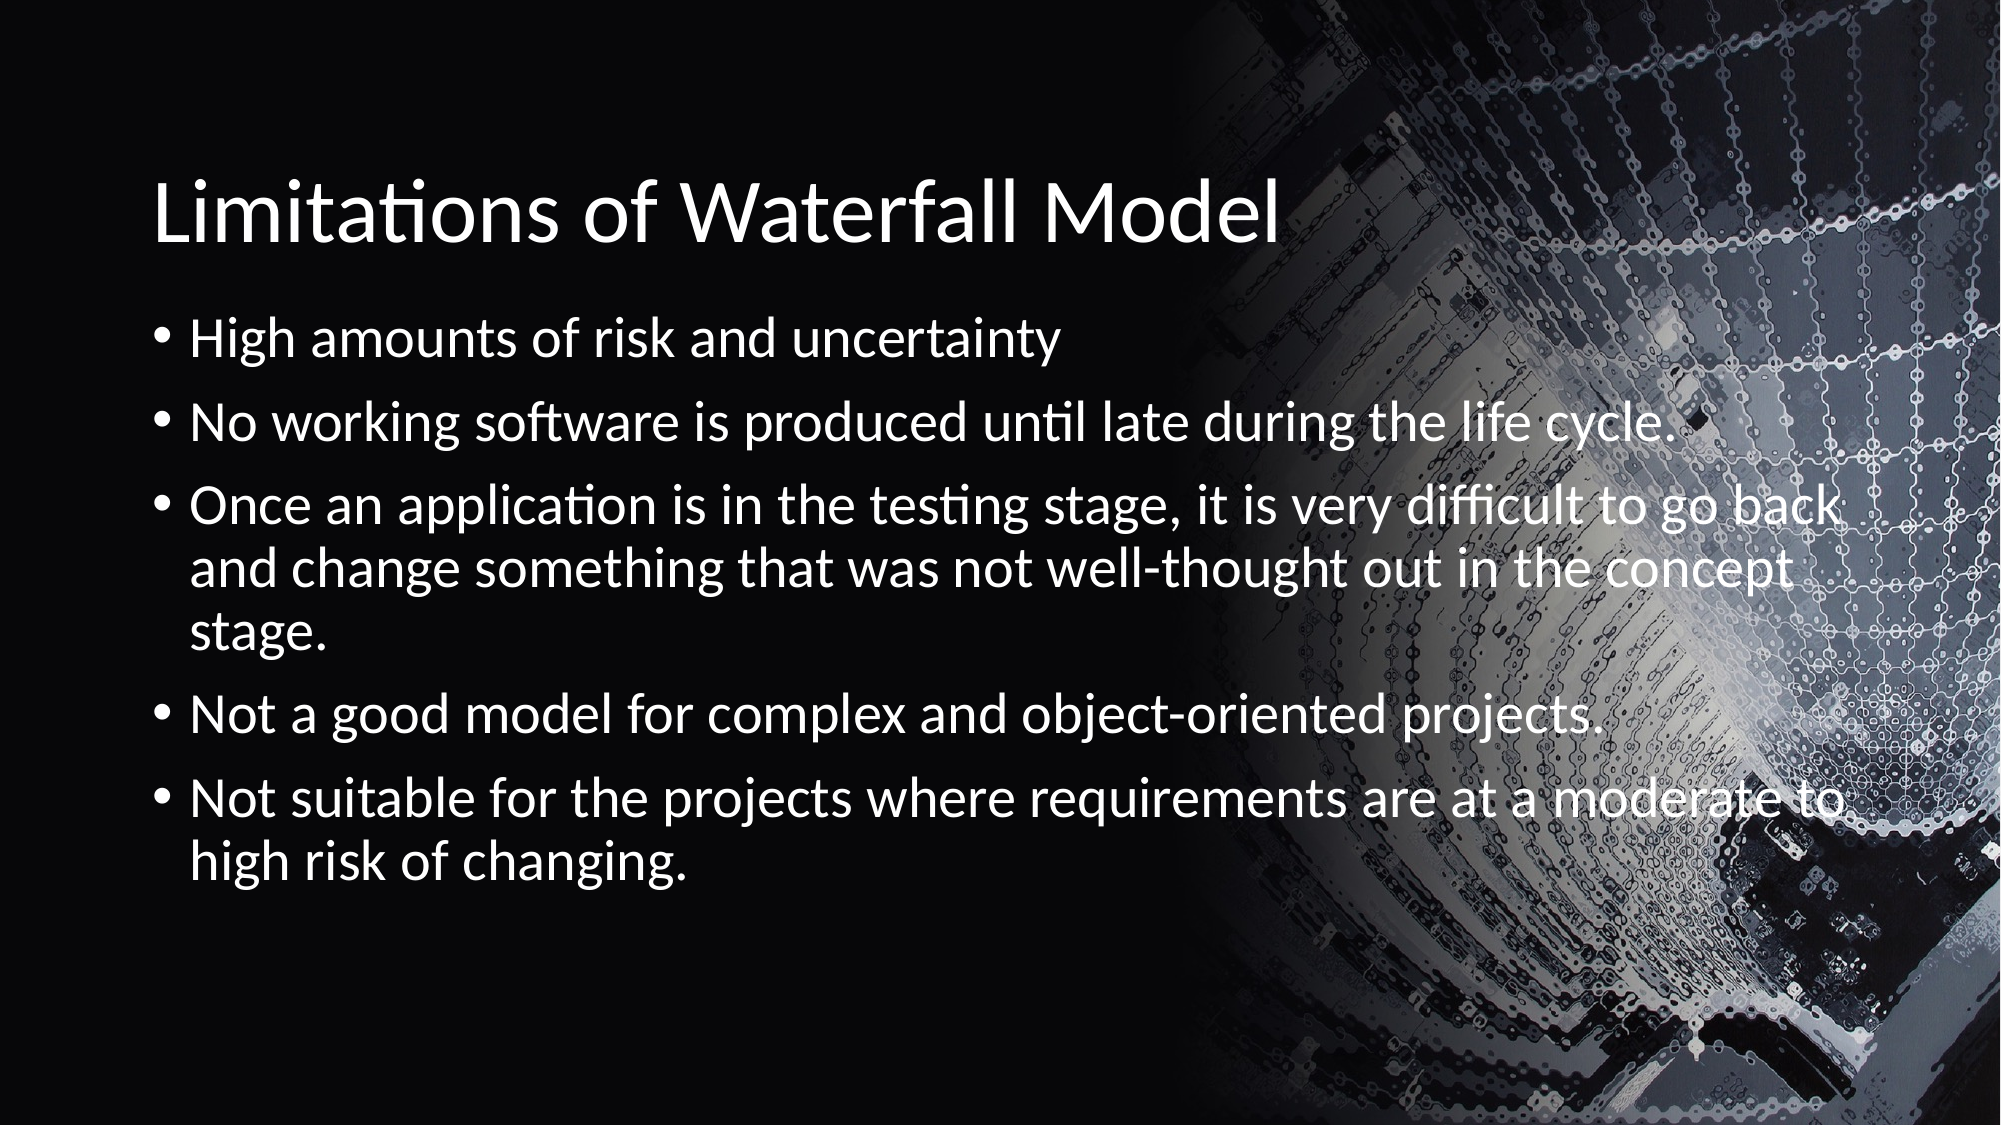

# Limitations of Waterfall Model
High amounts of risk and uncertainty
No working software is produced until late during the life cycle.
Once an application is in the testing stage, it is very difficult to go back and change something that was not well-thought out in the concept stage.
Not a good model for complex and object-oriented projects.
Not suitable for the projects where requirements are at a moderate to high risk of changing.